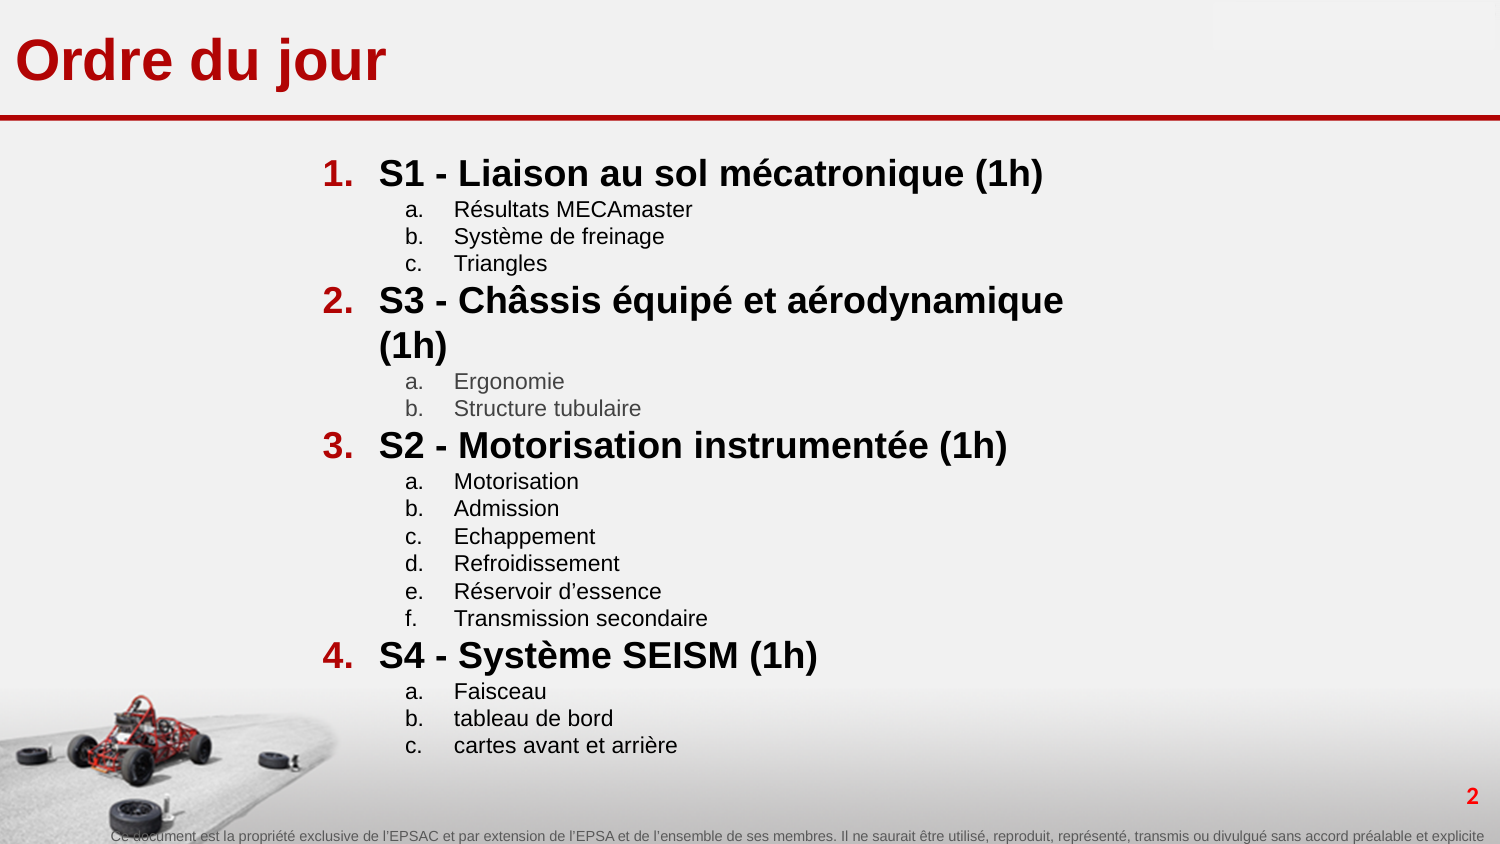

# Ordre du jour
S1 - Liaison au sol mécatronique (1h)
Résultats MECAmaster
Système de freinage
Triangles
S3 - Châssis équipé et aérodynamique (1h)
Ergonomie
Structure tubulaire
S2 - Motorisation instrumentée (1h)
Motorisation
Admission
Echappement
Refroidissement
Réservoir d’essence
Transmission secondaire
S4 - Système SEISM (1h)
Faisceau
tableau de bord
cartes avant et arrière

2